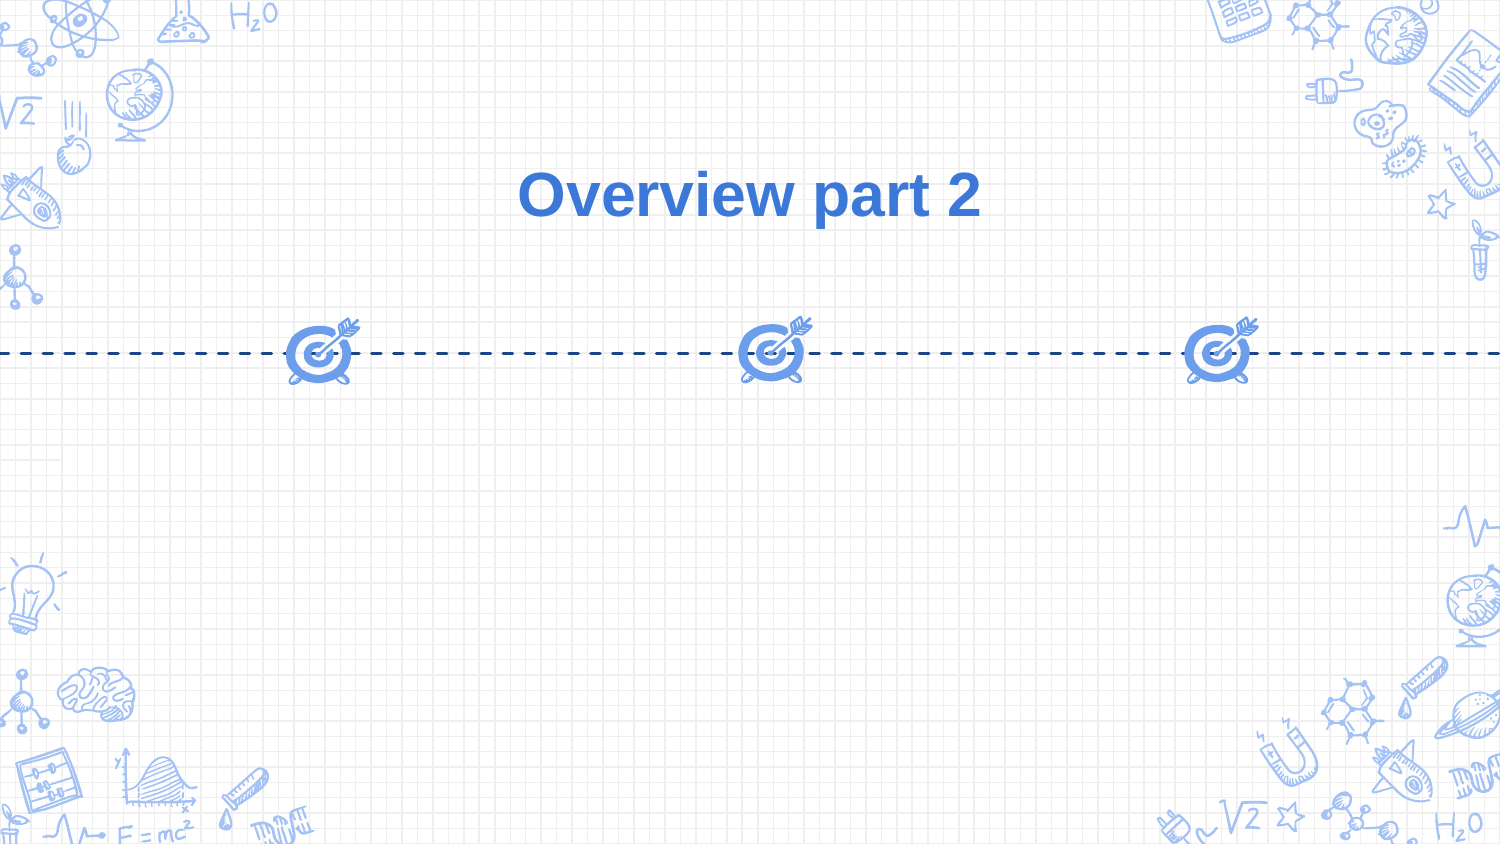

Overview part 2

Listen to real conversations
Find out at least 3 answers in your
mind for it

Using the transcript to understand the question and the answer clearly